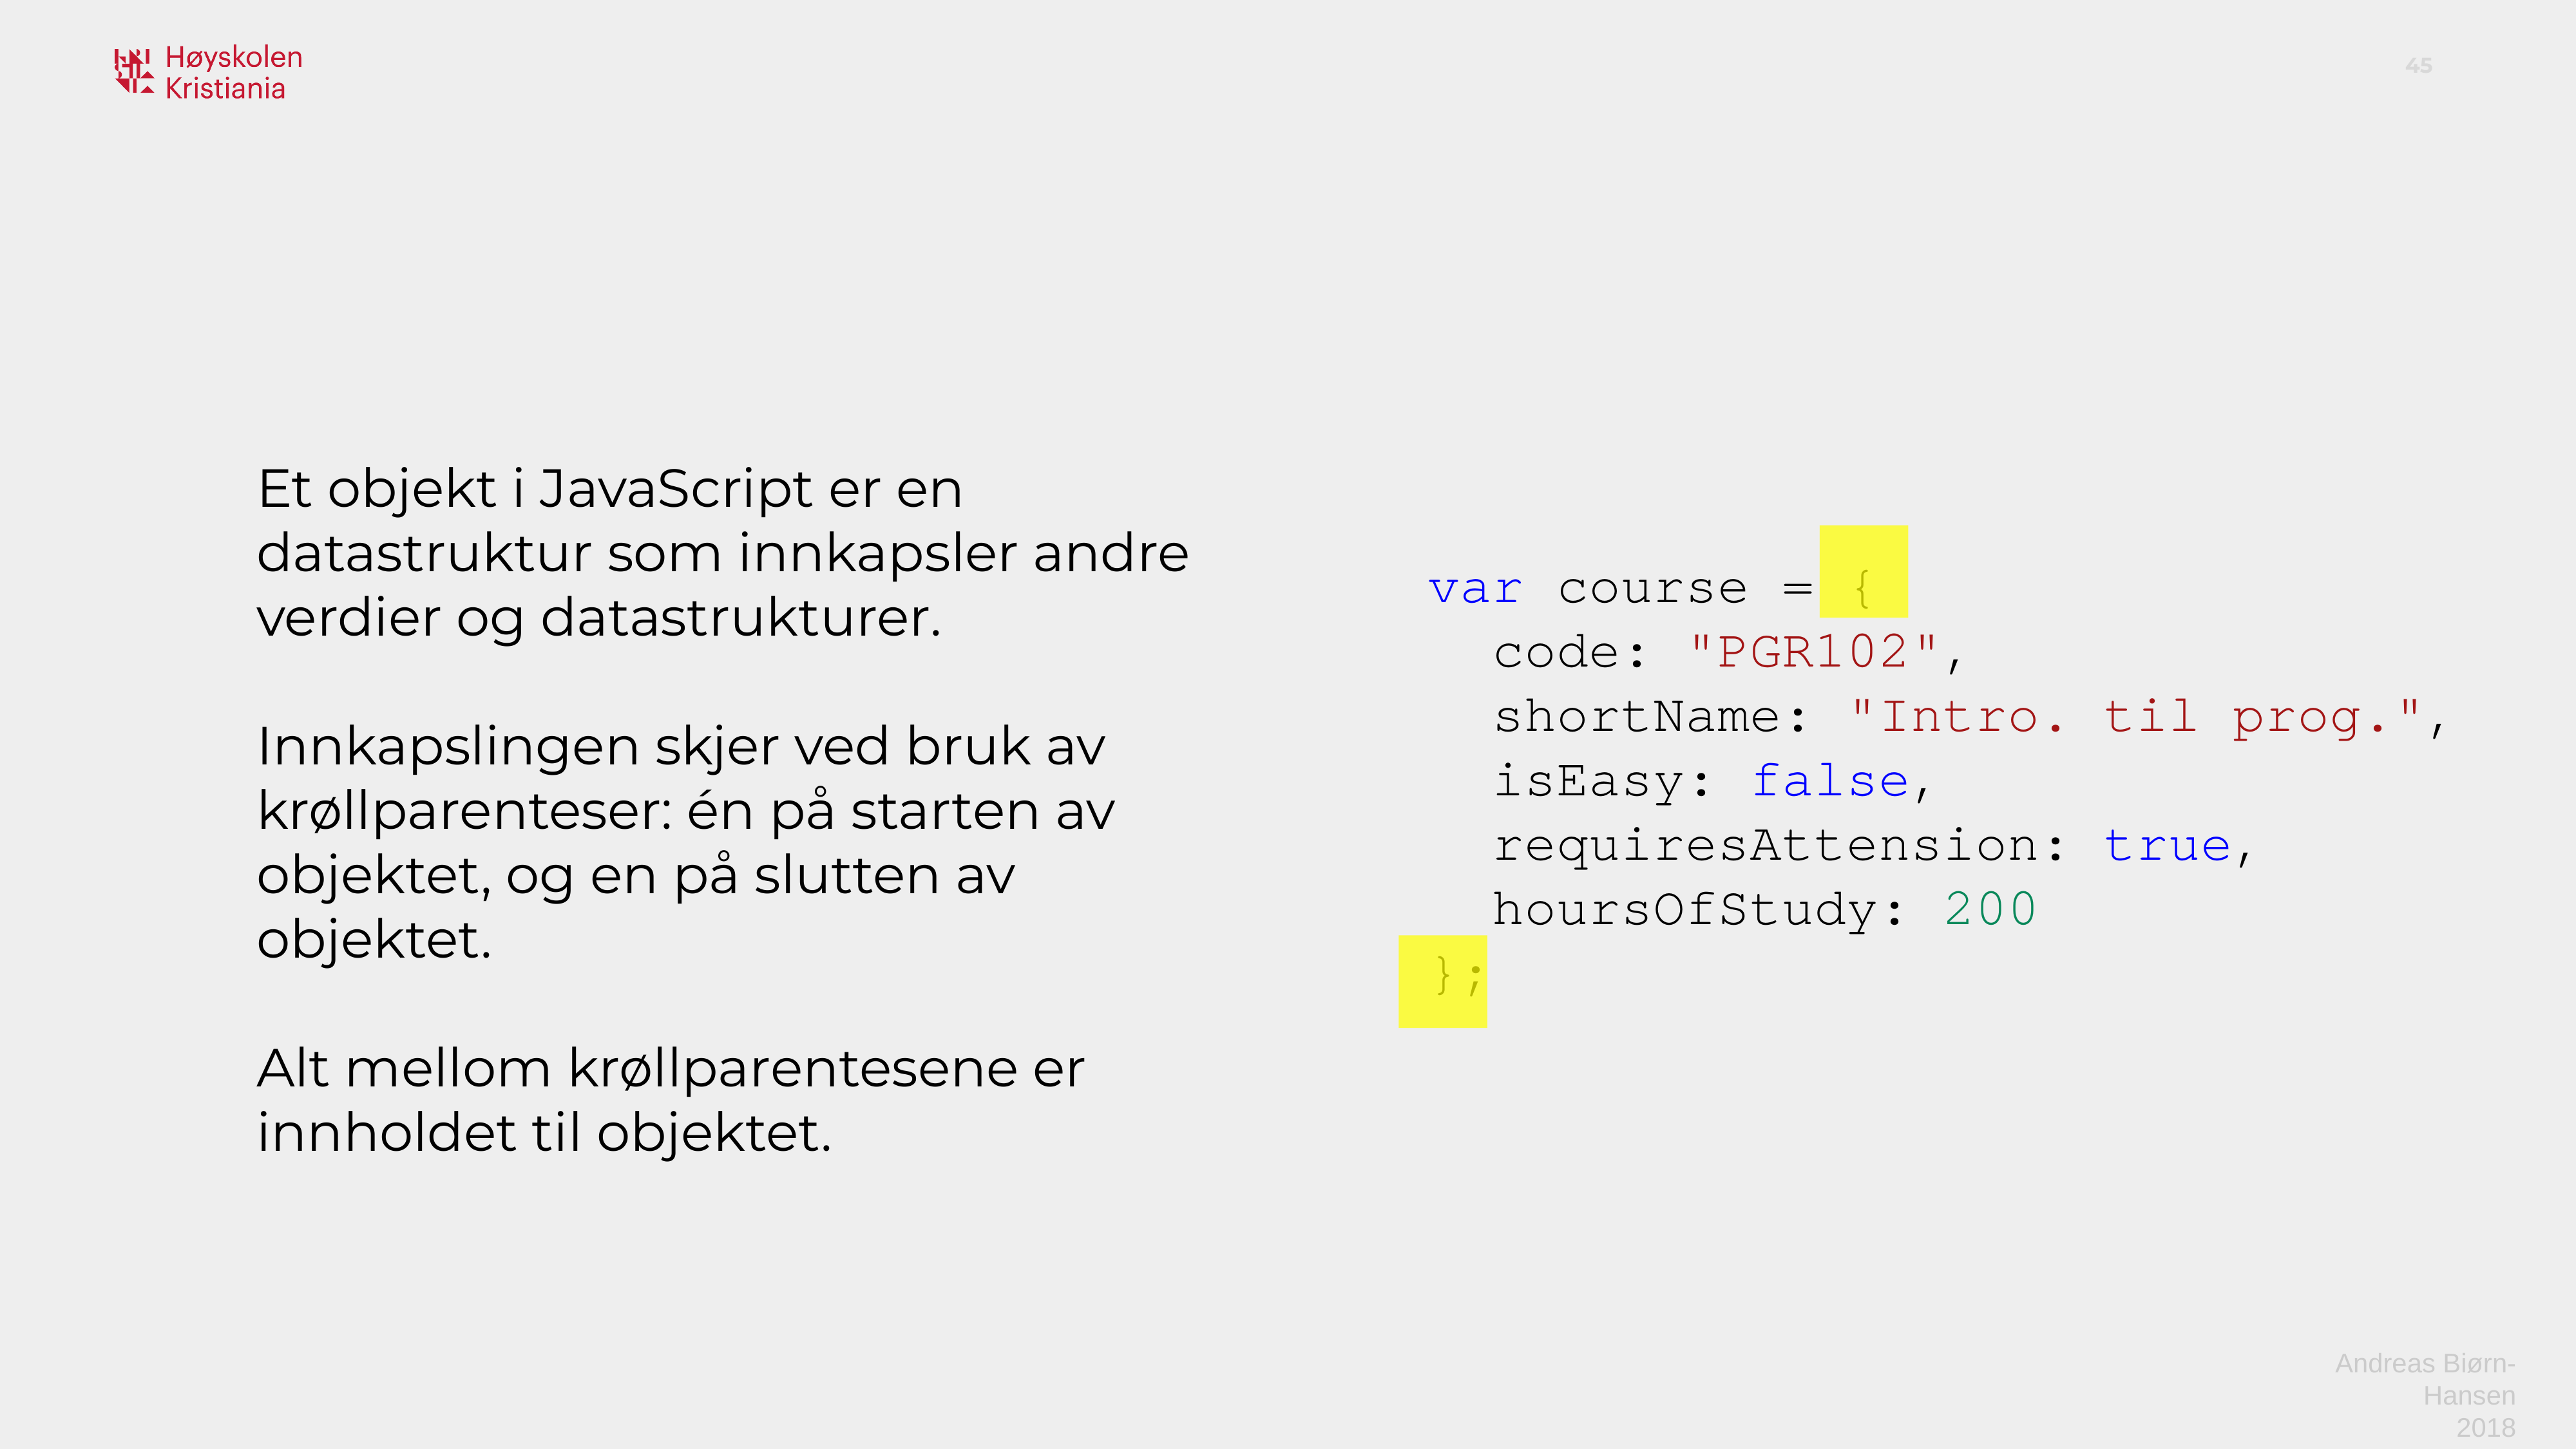

Et objekt i JavaScript er en datastruktur som innkapsler andre verdier og datastrukturer.

Innkapslingen skjer ved bruk av krøllparenteser: én på starten av objektet, og en på slutten av objektet.

Alt mellom krøllparentesene er innholdet til objektet.

var course = {
  code: "PGR102",
  shortName: "Intro. til prog.",
  isEasy: false,
  requiresAttension: true,
  hoursOfStudy: 200
};